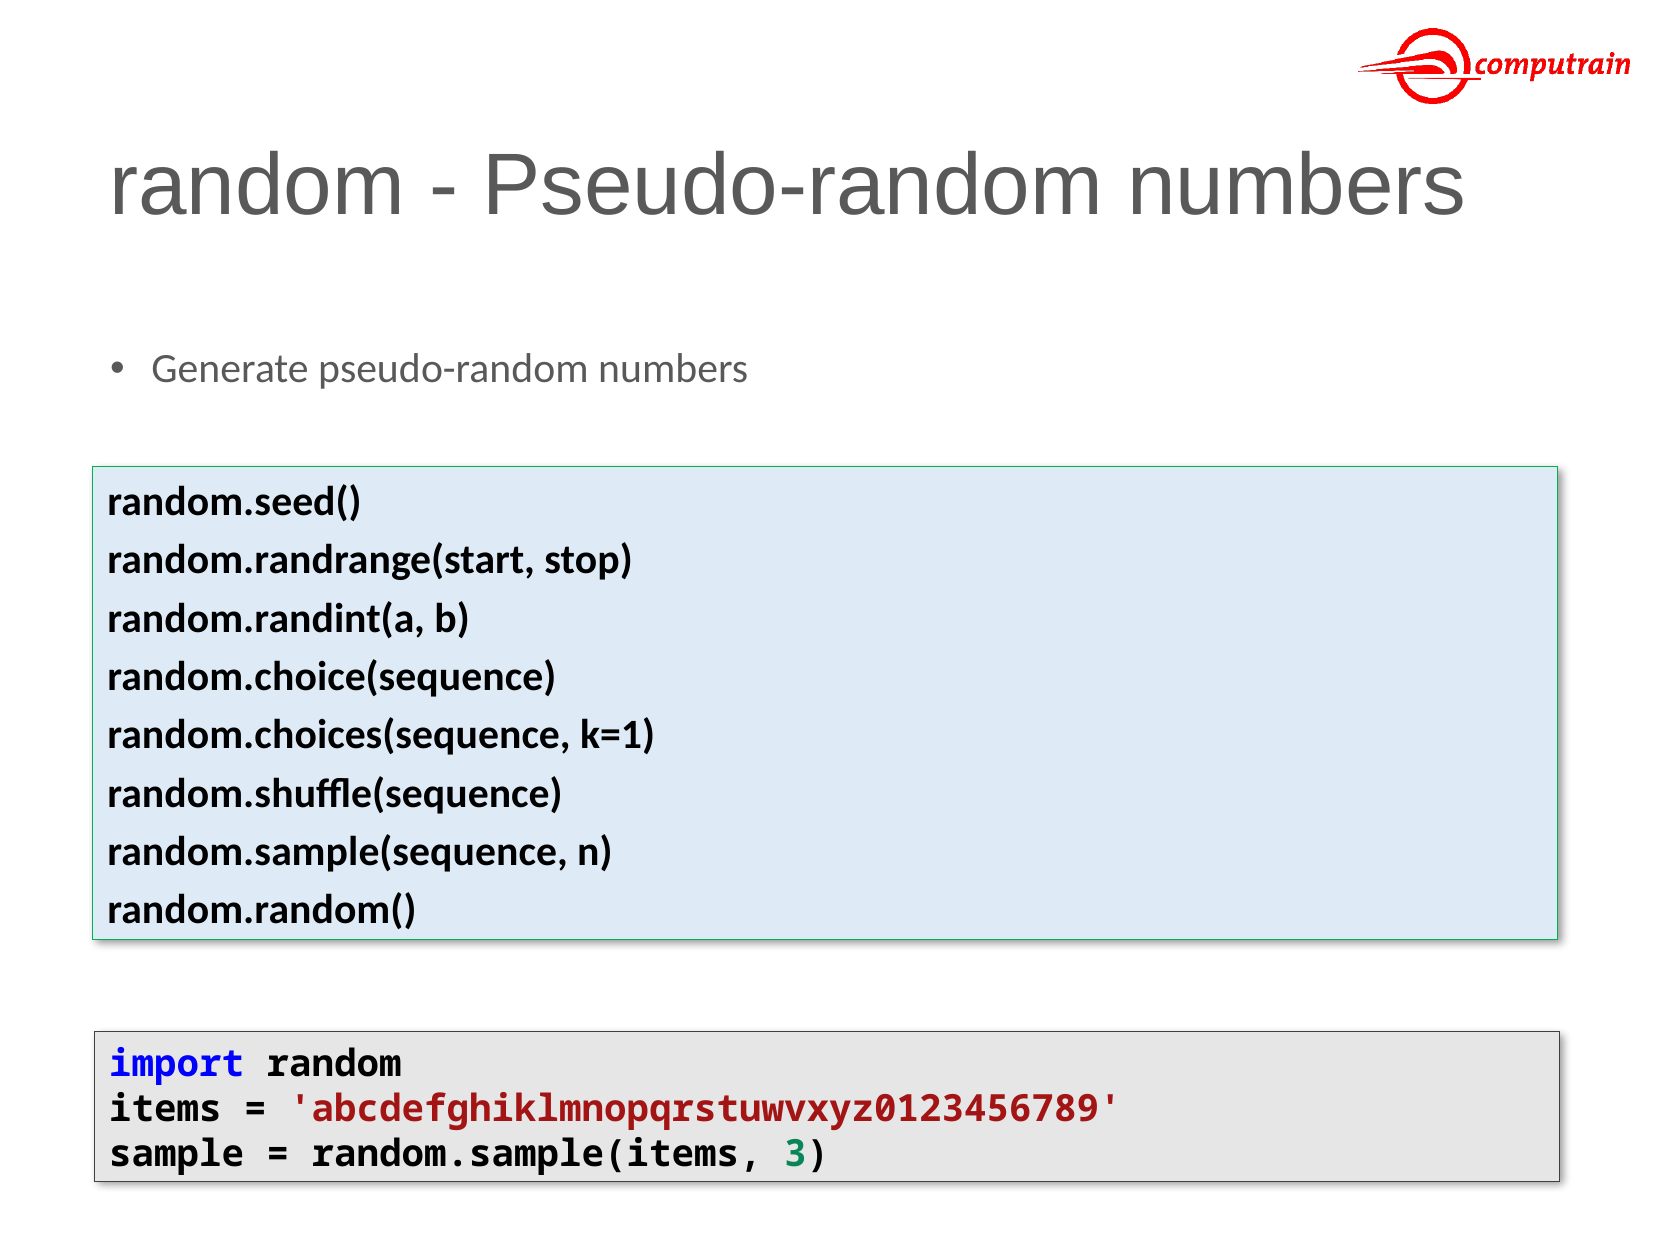

# random - Pseudo-random numbers
Generate pseudo-random numbers
random.seed()
random.randrange(start, stop)
random.randint(a, b)
random.choice(sequence)
random.choices(sequence, k=1)
random.shuffle(sequence)
random.sample(sequence, n)
random.random()
import random
items = 'abcdefghiklmnopqrstuwvxyz0123456789'
sample = random.sample(items, 3)